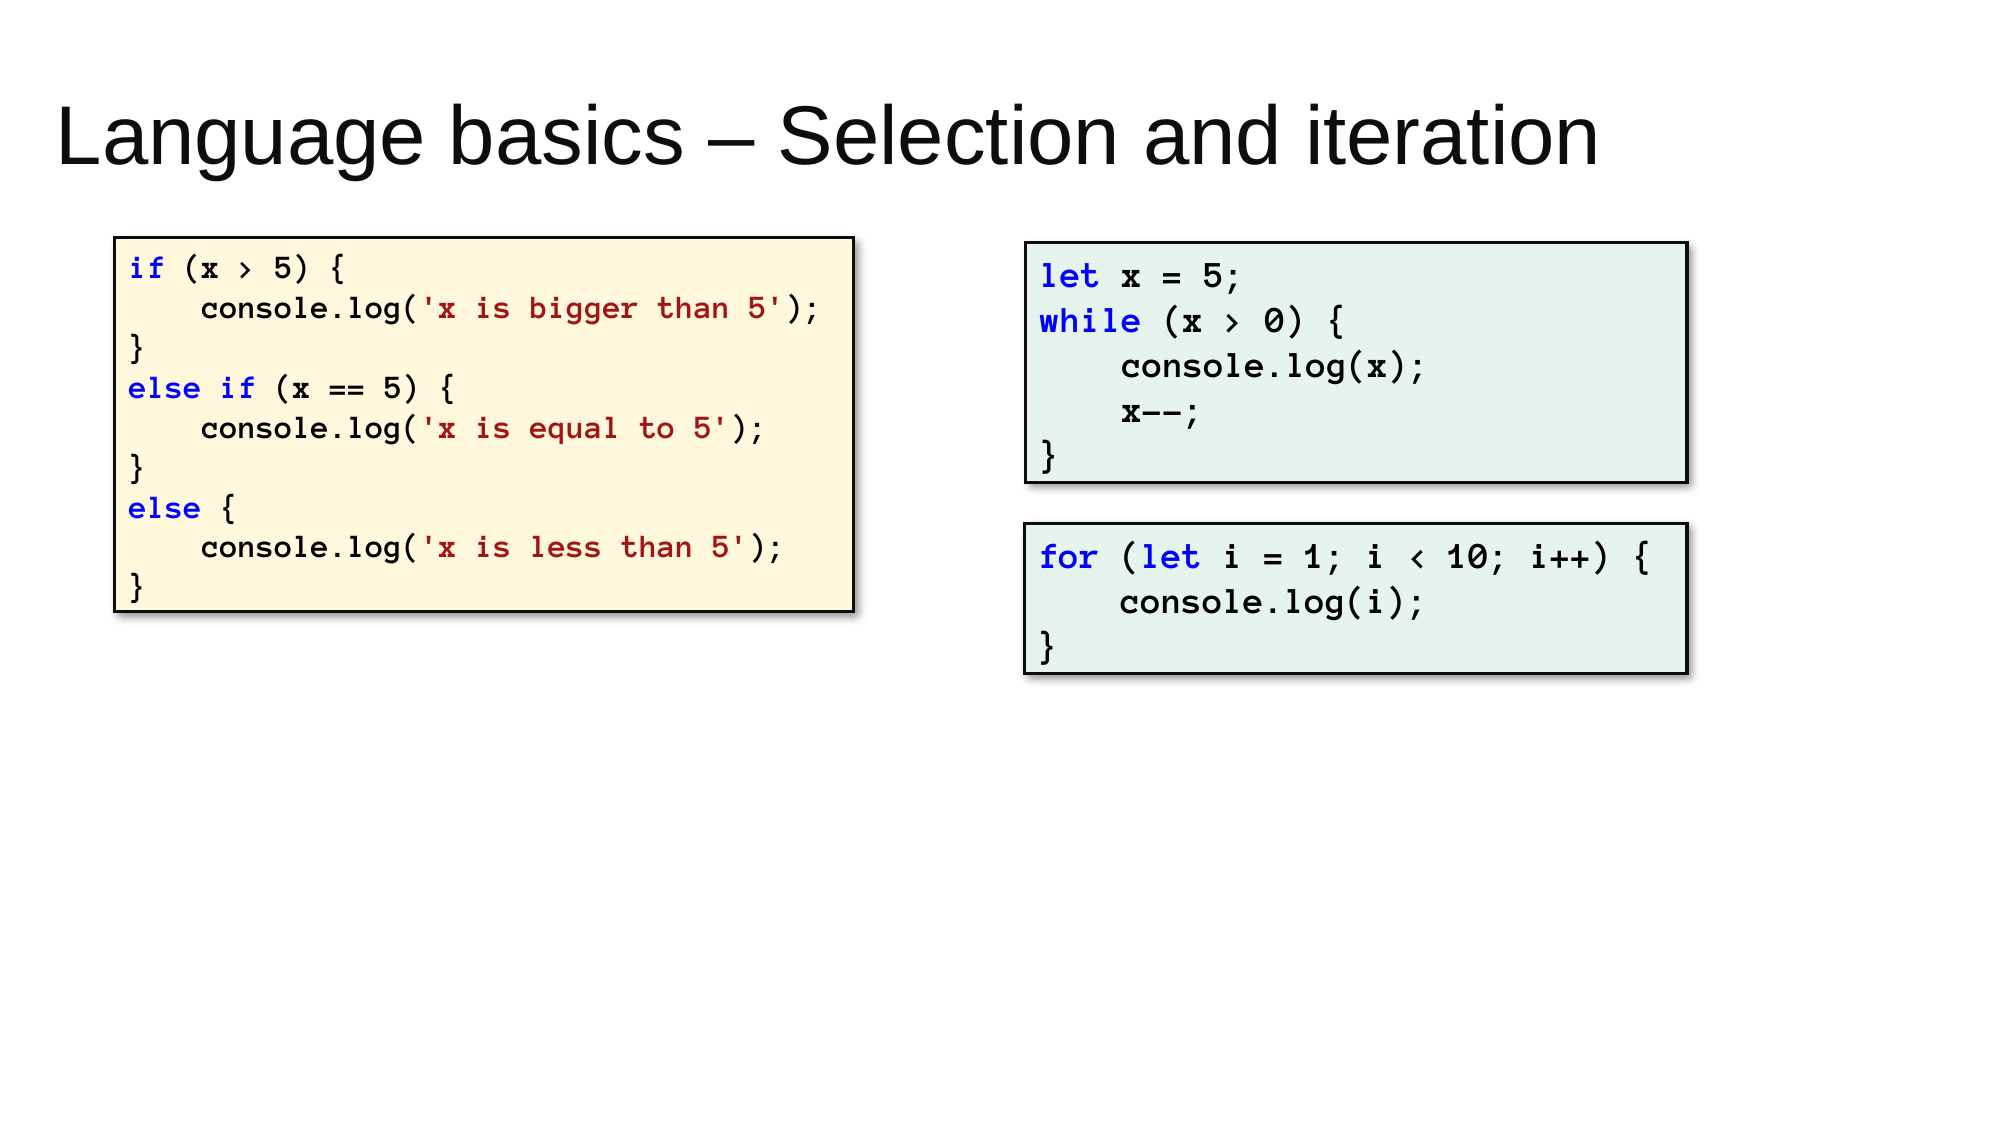

# Language basics – Selection and iteration
if (x > 5) {
    console.log('x is bigger than 5');
}
else if (x == 5) {
    console.log('x is equal to 5');
}
else {
    console.log('x is less than 5');
}
let x = 5;
while (x > 0) {
    console.log(x);
    x--;
}
for (let i = 1; i < 10; i++) {
    console.log(i);
}